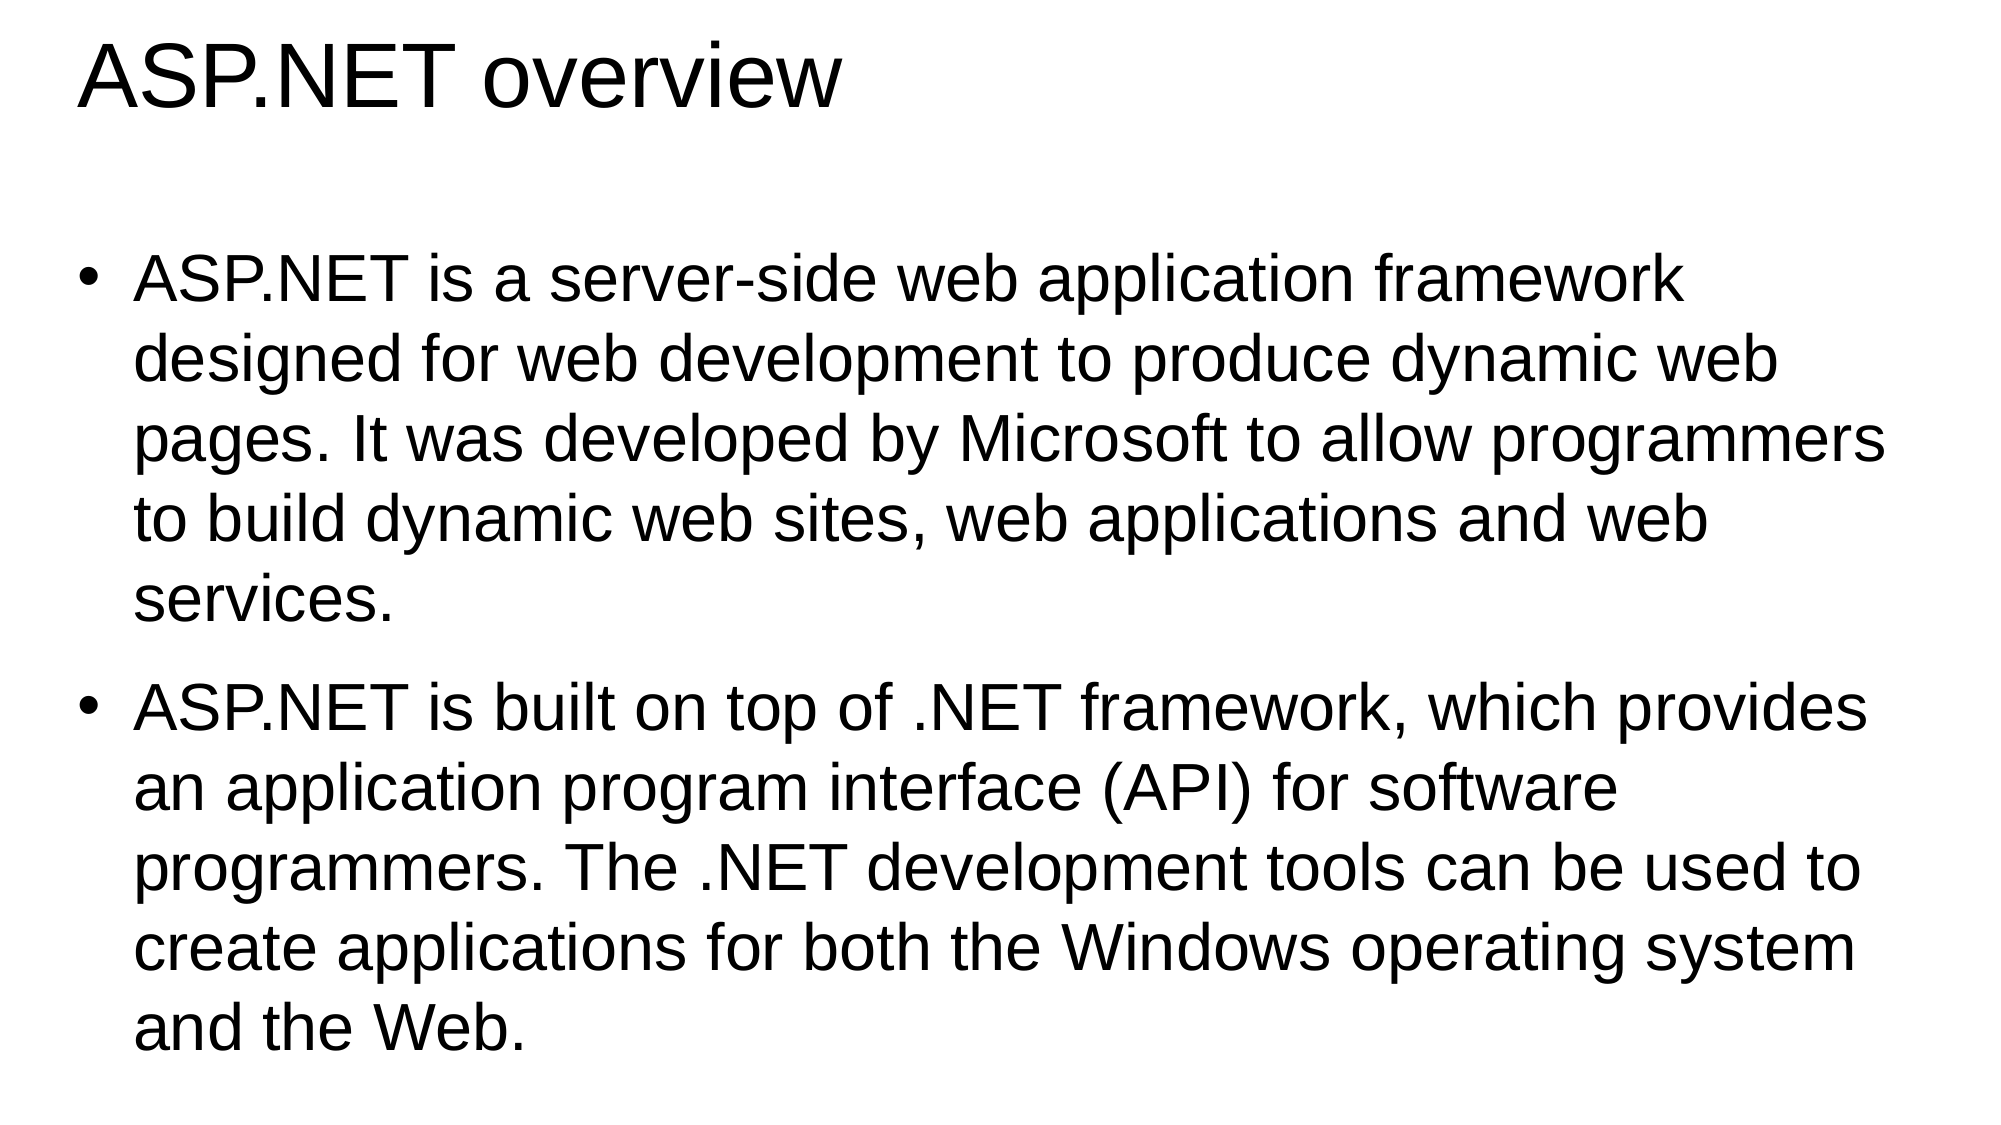

# ASP.NET overview
ASP.NET is a server-side web application framework designed for web development to produce dynamic web pages. It was developed by Microsoft to allow programmers to build dynamic web sites, web applications and web services.
ASP.NET is built on top of .NET framework, which provides an application program interface (API) for software programmers. The .NET development tools can be used to create applications for both the Windows operating system and the Web.